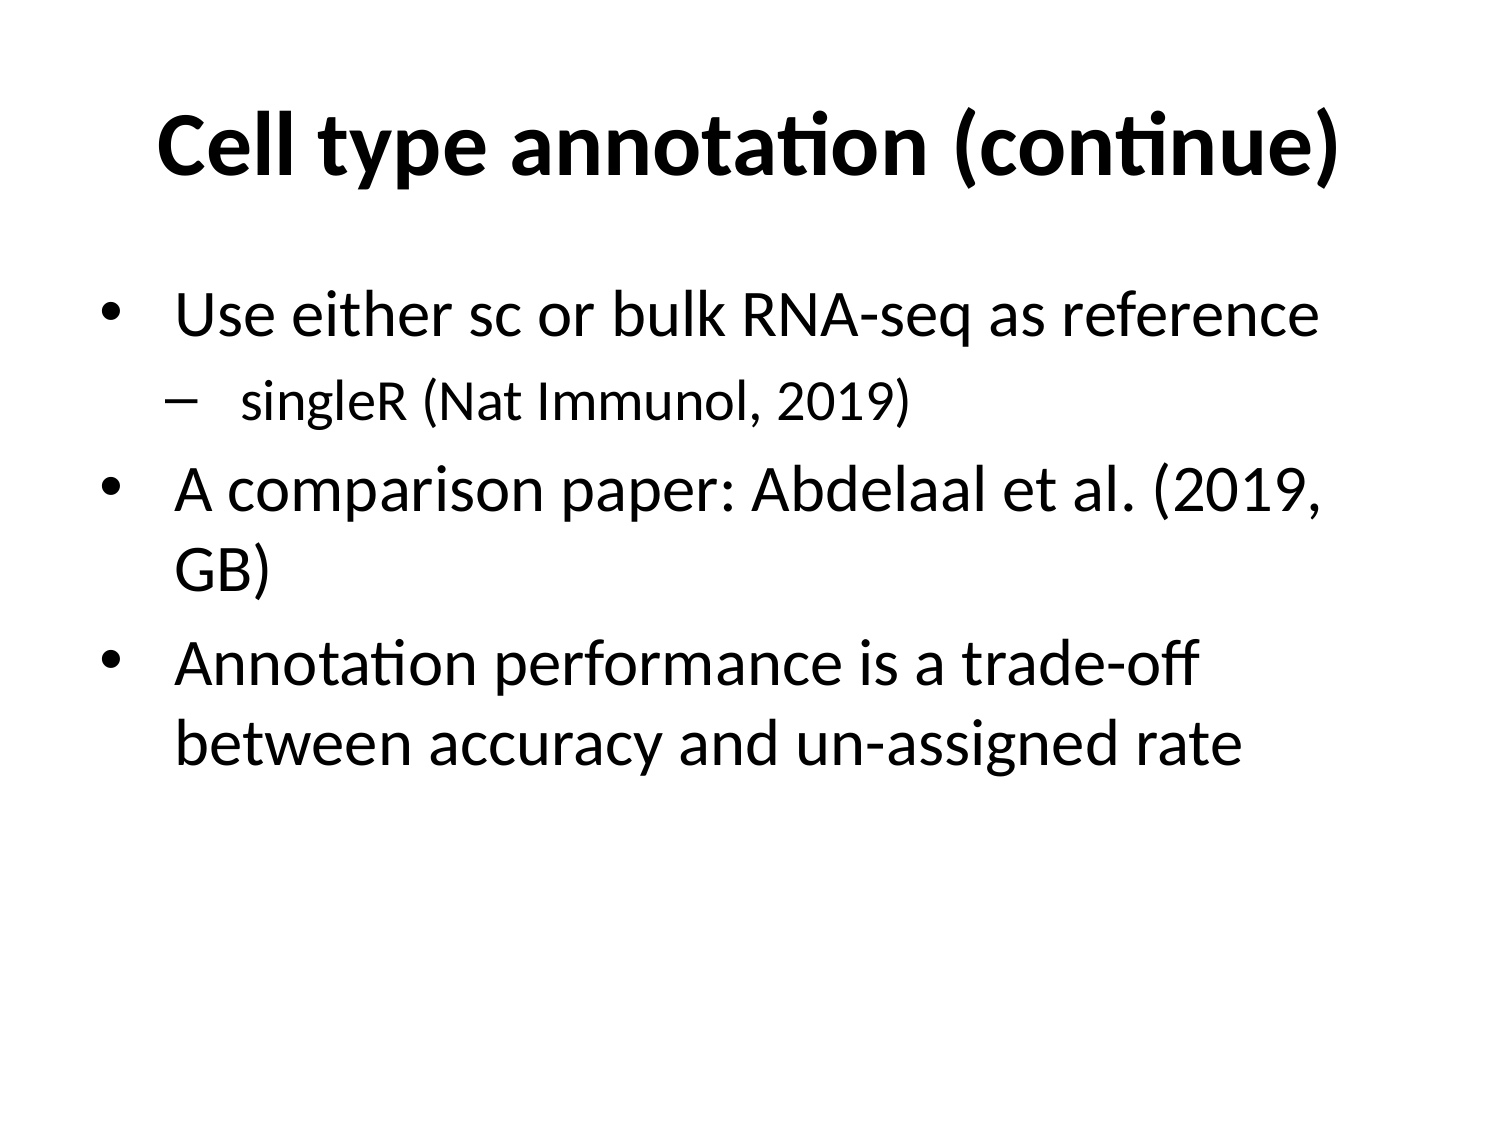

# Cell type annotation (continue)
Use either sc or bulk RNA-seq as reference
singleR (Nat Immunol, 2019)
A comparison paper: Abdelaal et al. (2019, GB)
Annotation performance is a trade-off between accuracy and un-assigned rate